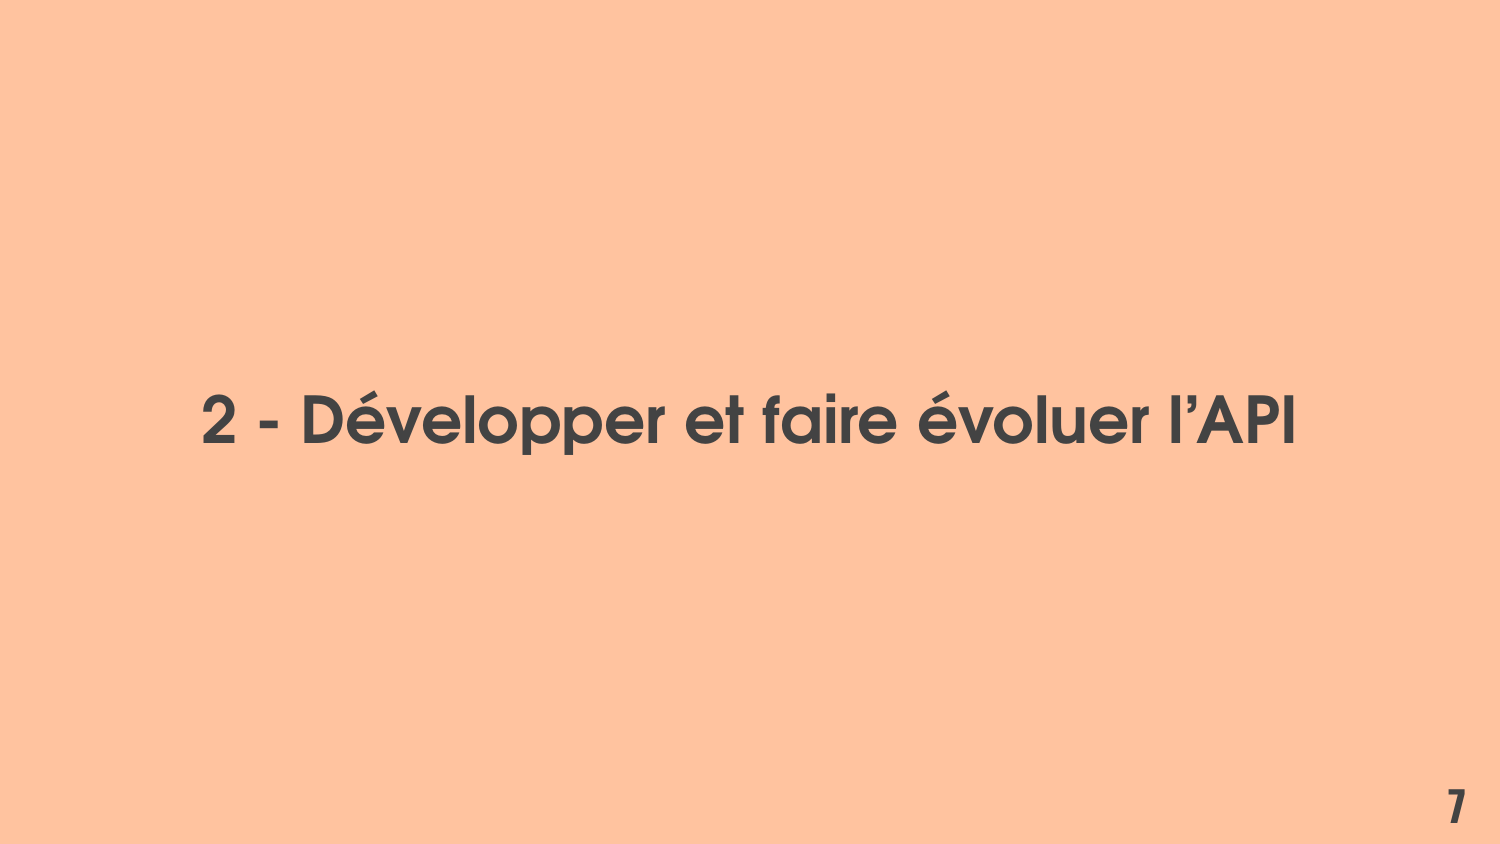

2 - Développer et faire évoluer l’API
7